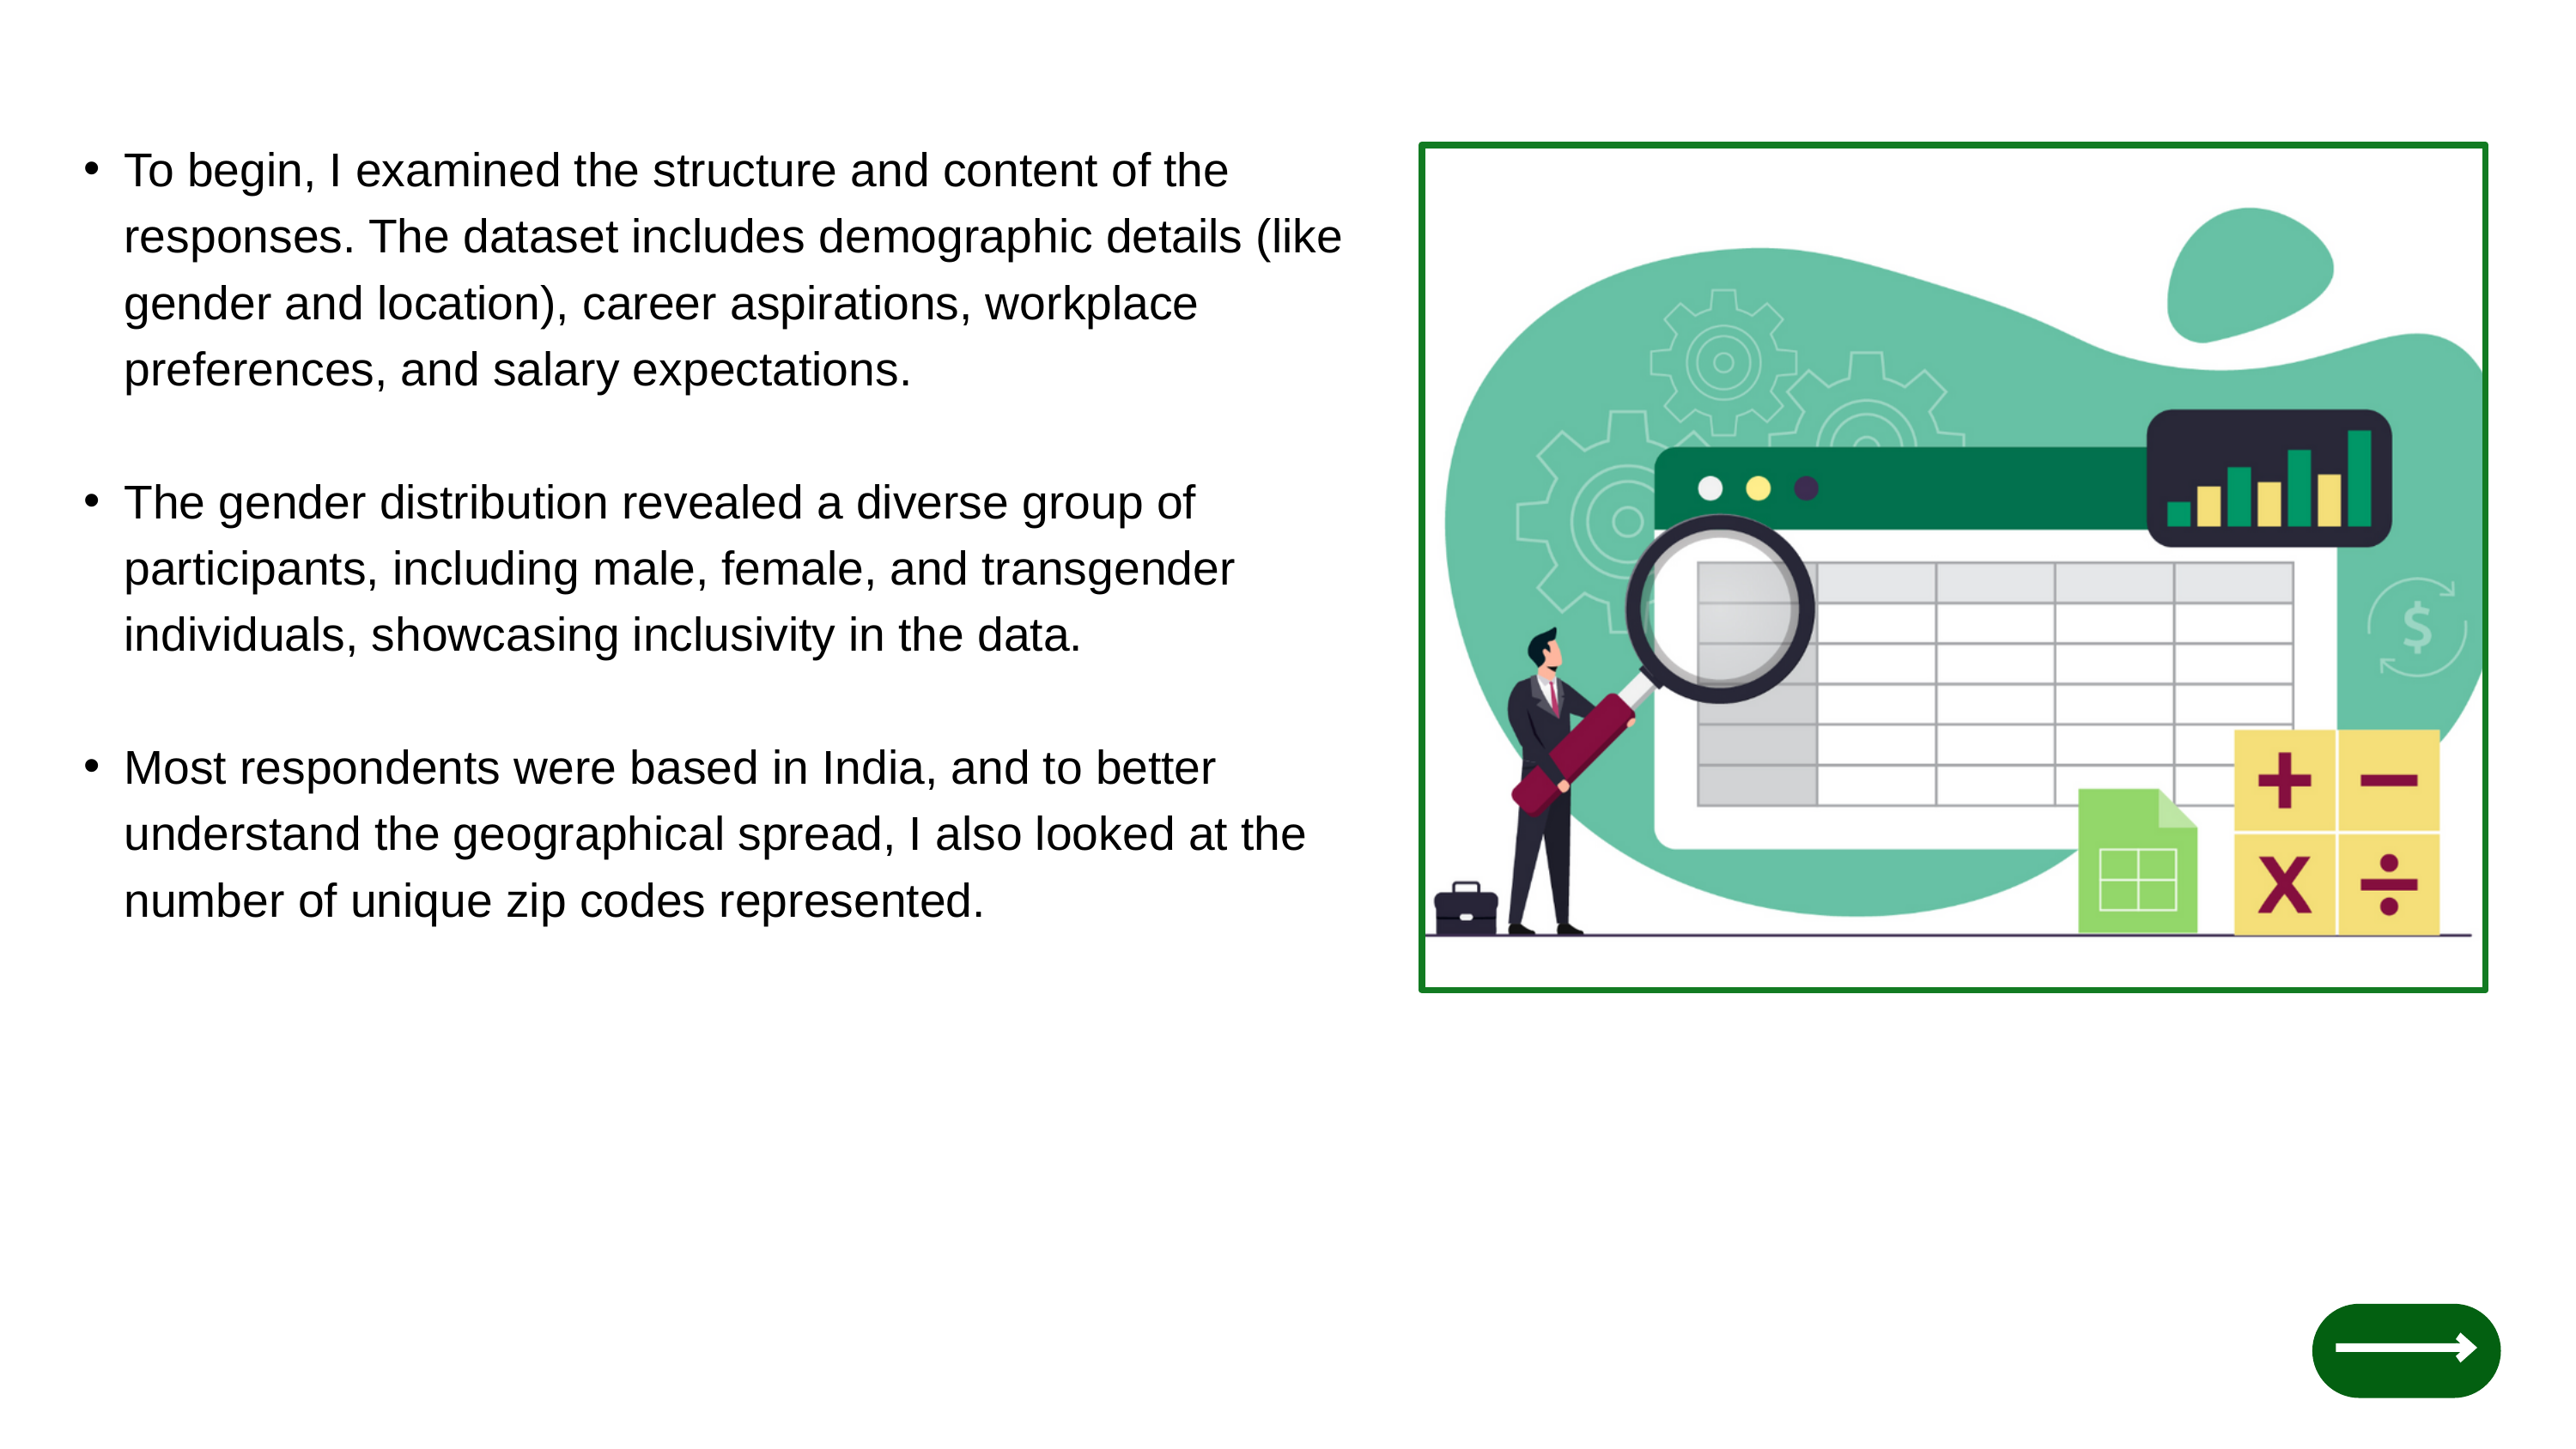

To begin, I examined the structure and content of the responses. The dataset includes demographic details (like gender and location), career aspirations, workplace preferences, and salary expectations.

The gender distribution revealed a diverse group of participants, including male, female, and transgender individuals, showcasing inclusivity in the data.

Most respondents were based in India, and to better understand the geographical spread, I also looked at the number of unique zip codes represented.